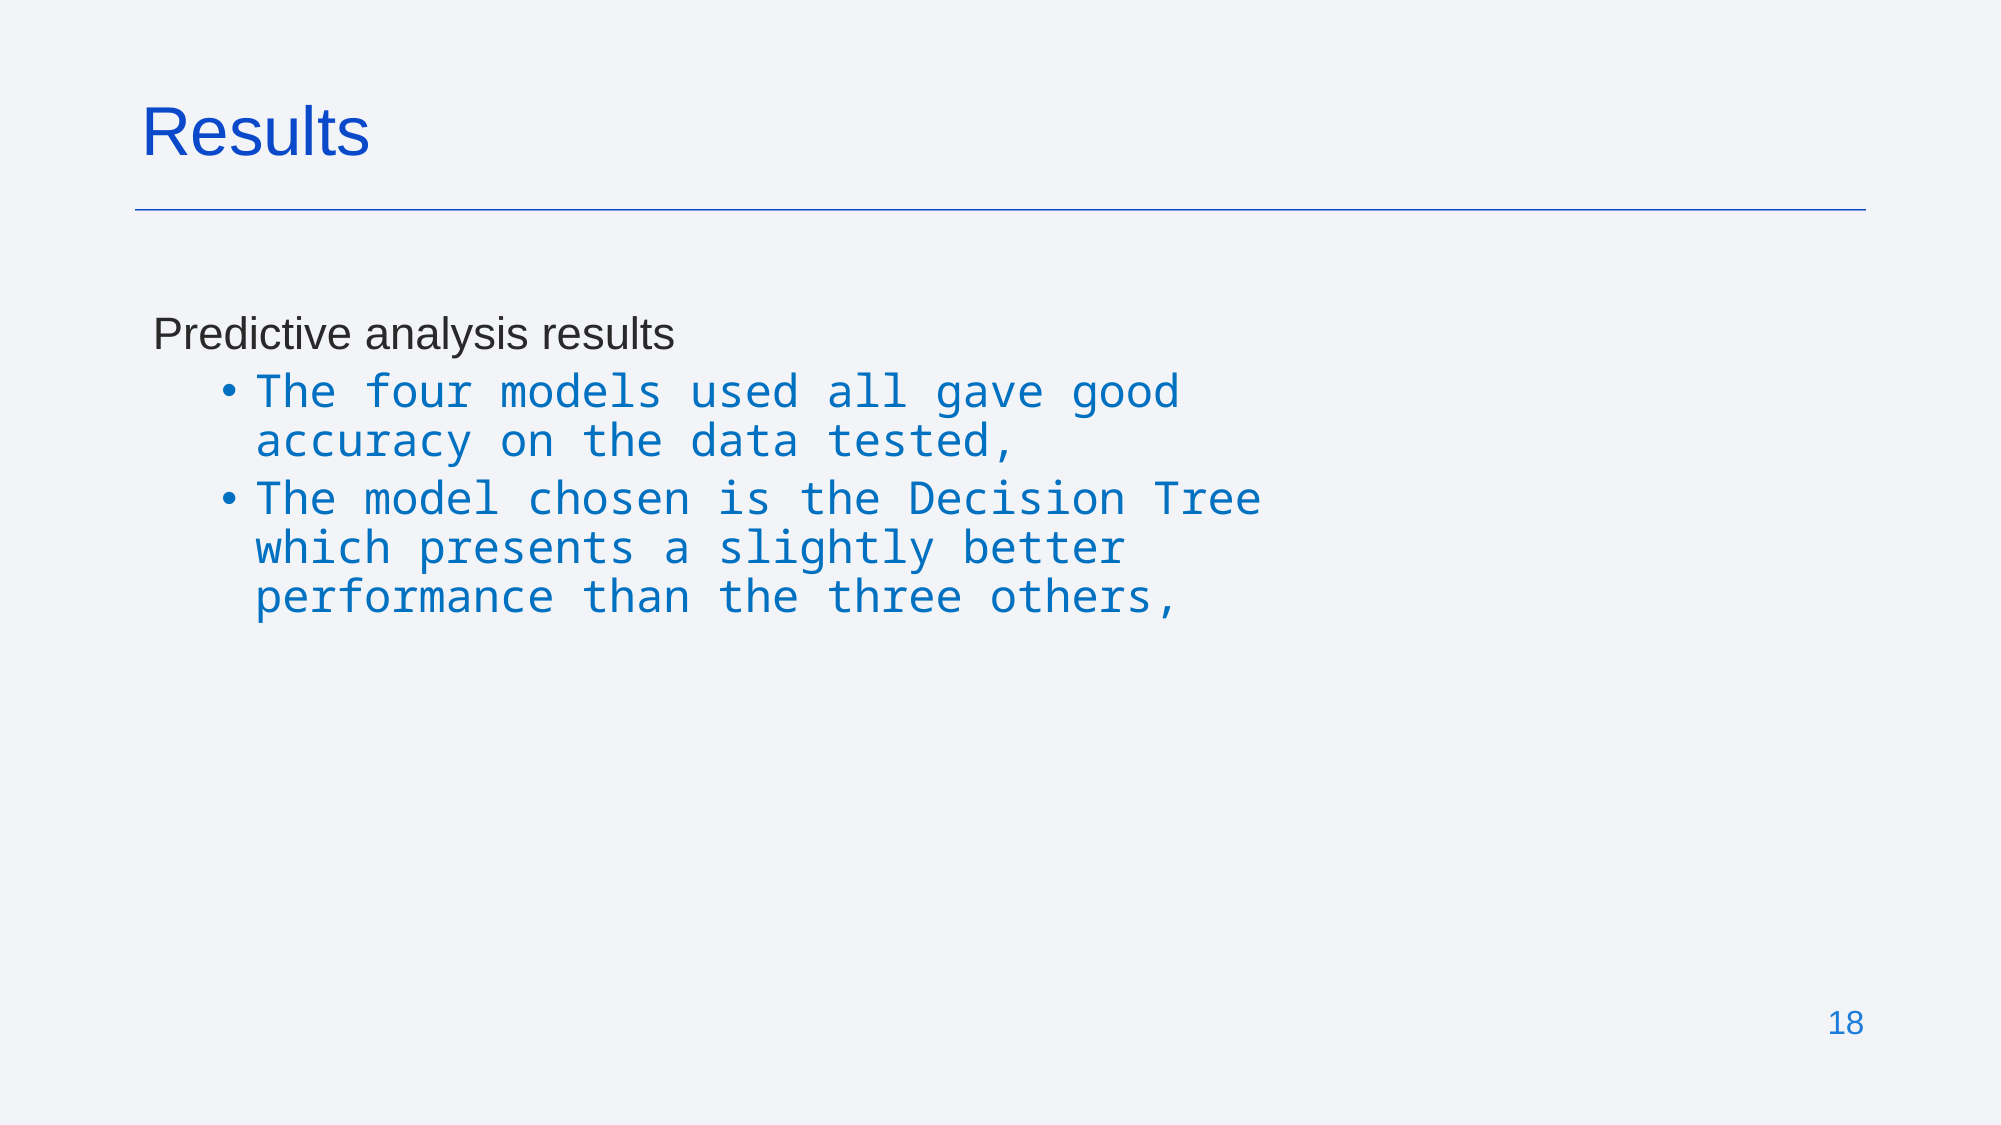

Results
Predictive analysis results
The four models used all gave good accuracy on the data tested,
The model chosen is the Decision Tree which presents a slightly better performance than the three others,

18